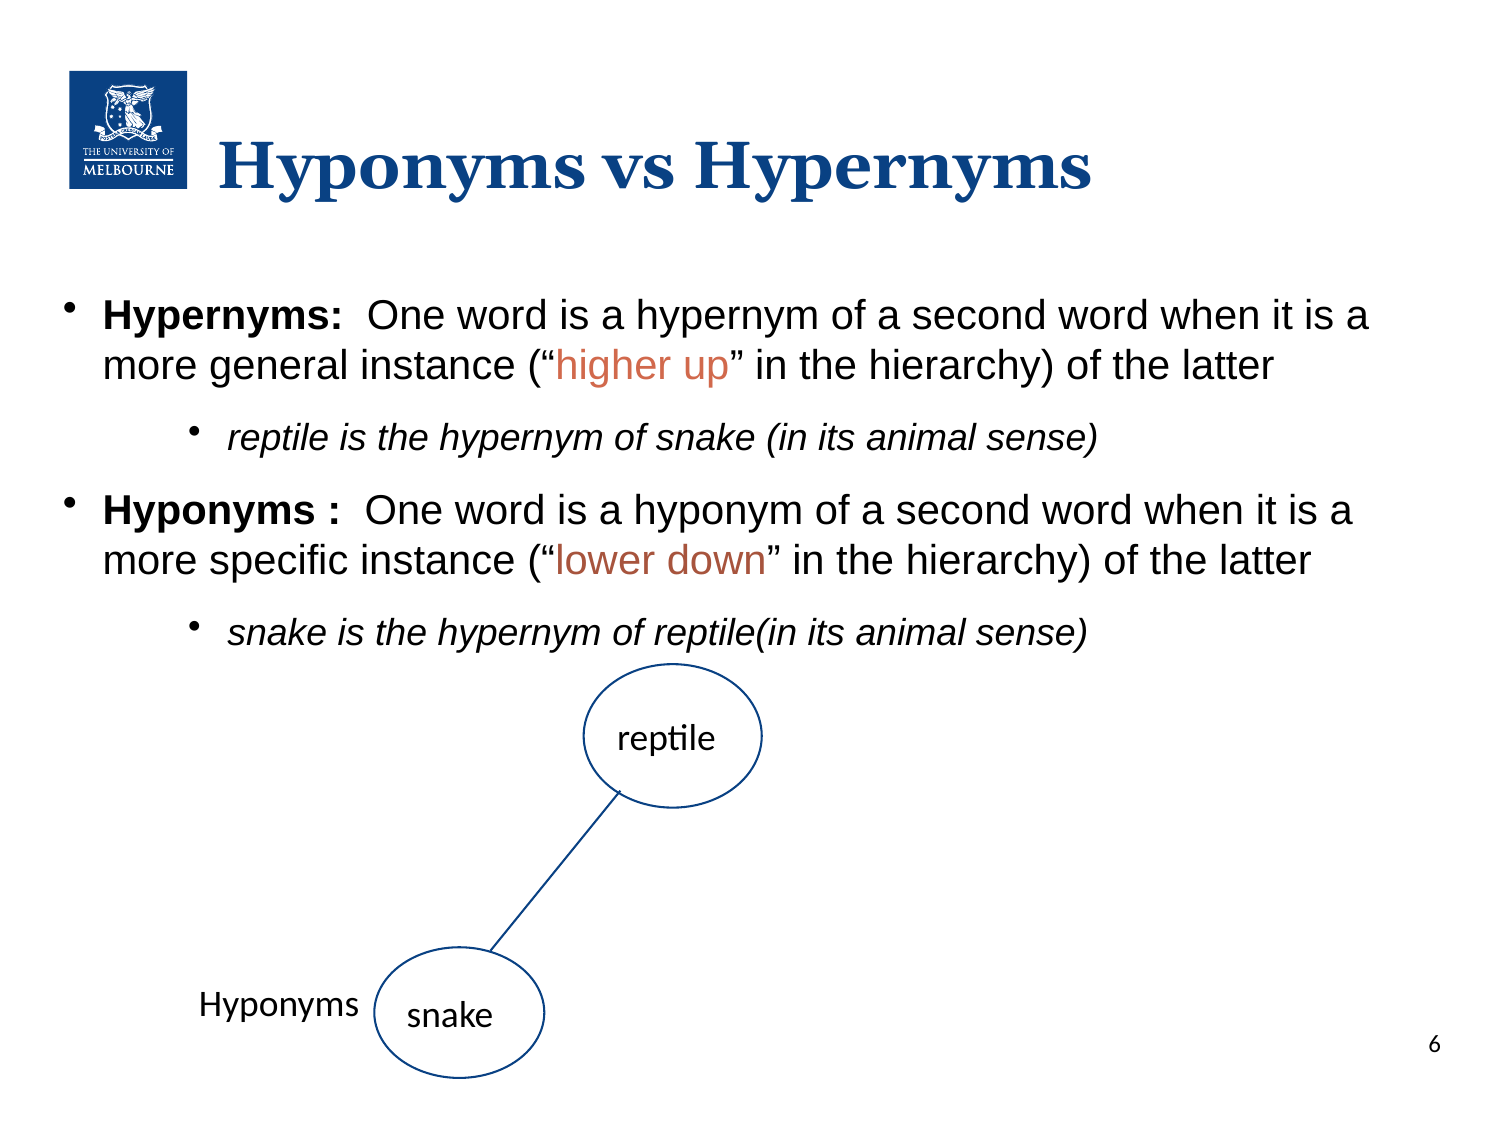

# Hyponyms vs Hypernyms
Hypernyms:  One word is a hypernym of a second word when it is a more general instance (“higher up” in the hierarchy) of the latter
reptile is the hypernym of snake (in its animal sense)
Hyponyms :  One word is a hyponym of a second word when it is a more specific instance (“lower down” in the hierarchy) of the latter
snake is the hypernym of reptile(in its animal sense)
reptile
snake
Hyponyms
6